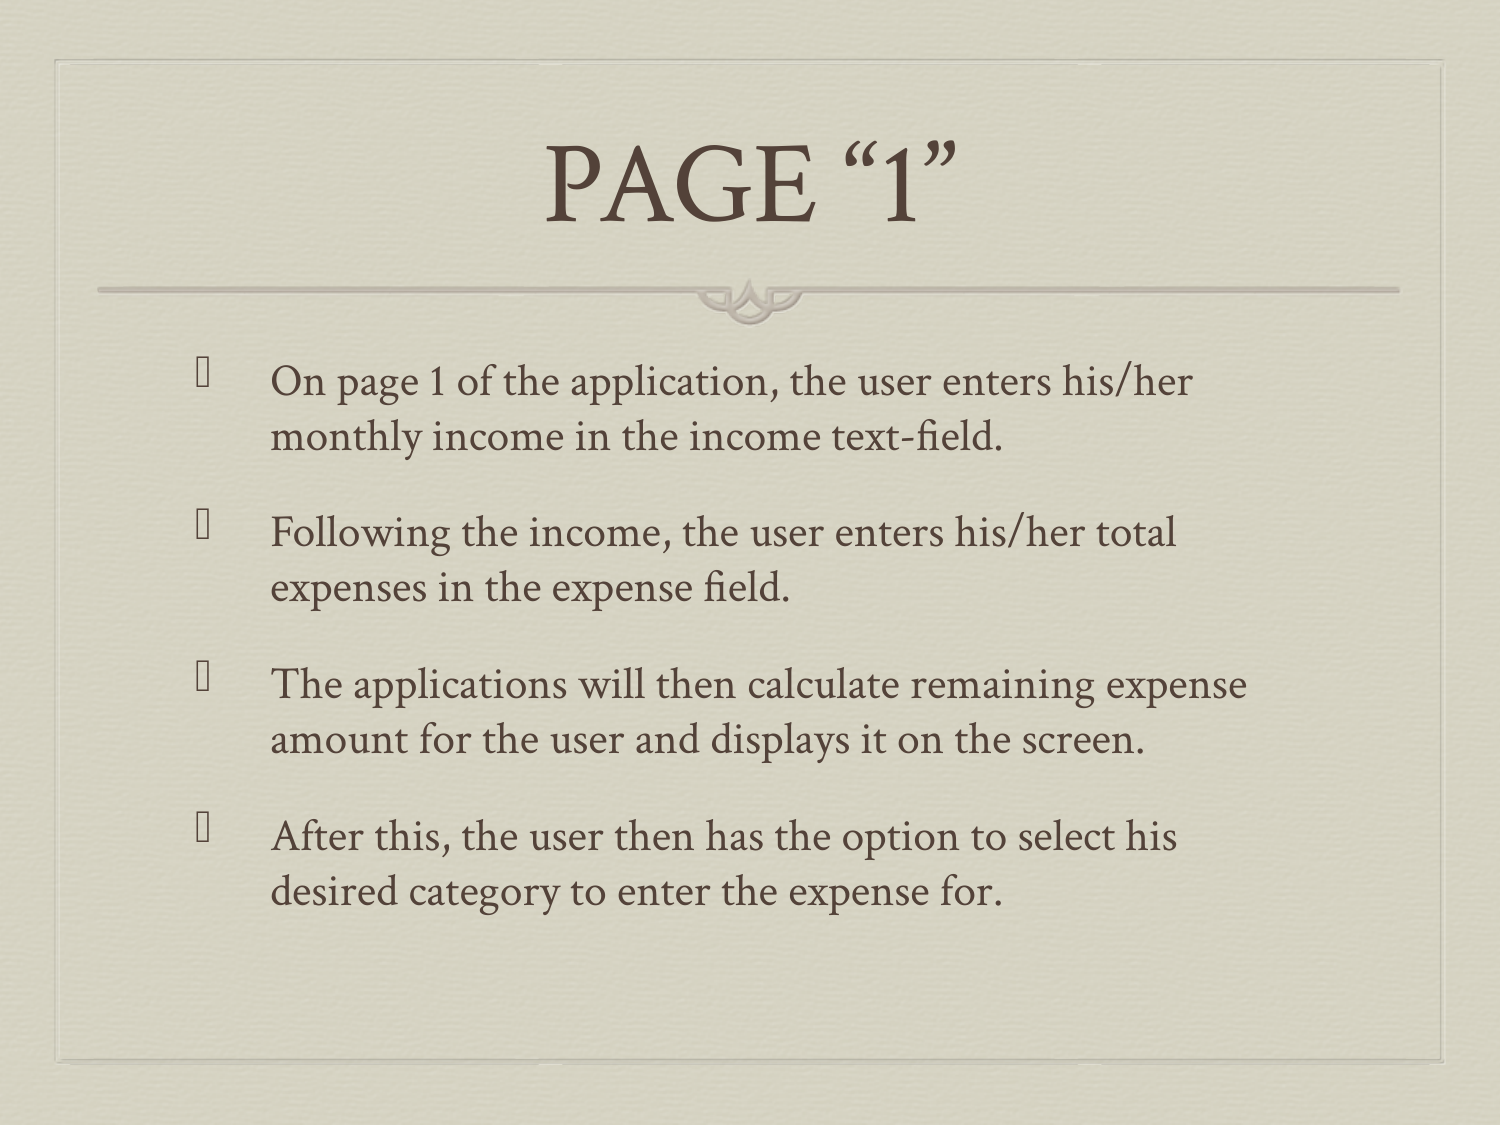

# PAGE “1”
On page 1 of the application, the user enters his/her monthly income in the income text-field.
Following the income, the user enters his/her total expenses in the expense field.
The applications will then calculate remaining expense amount for the user and displays it on the screen.
After this, the user then has the option to select his desired category to enter the expense for.